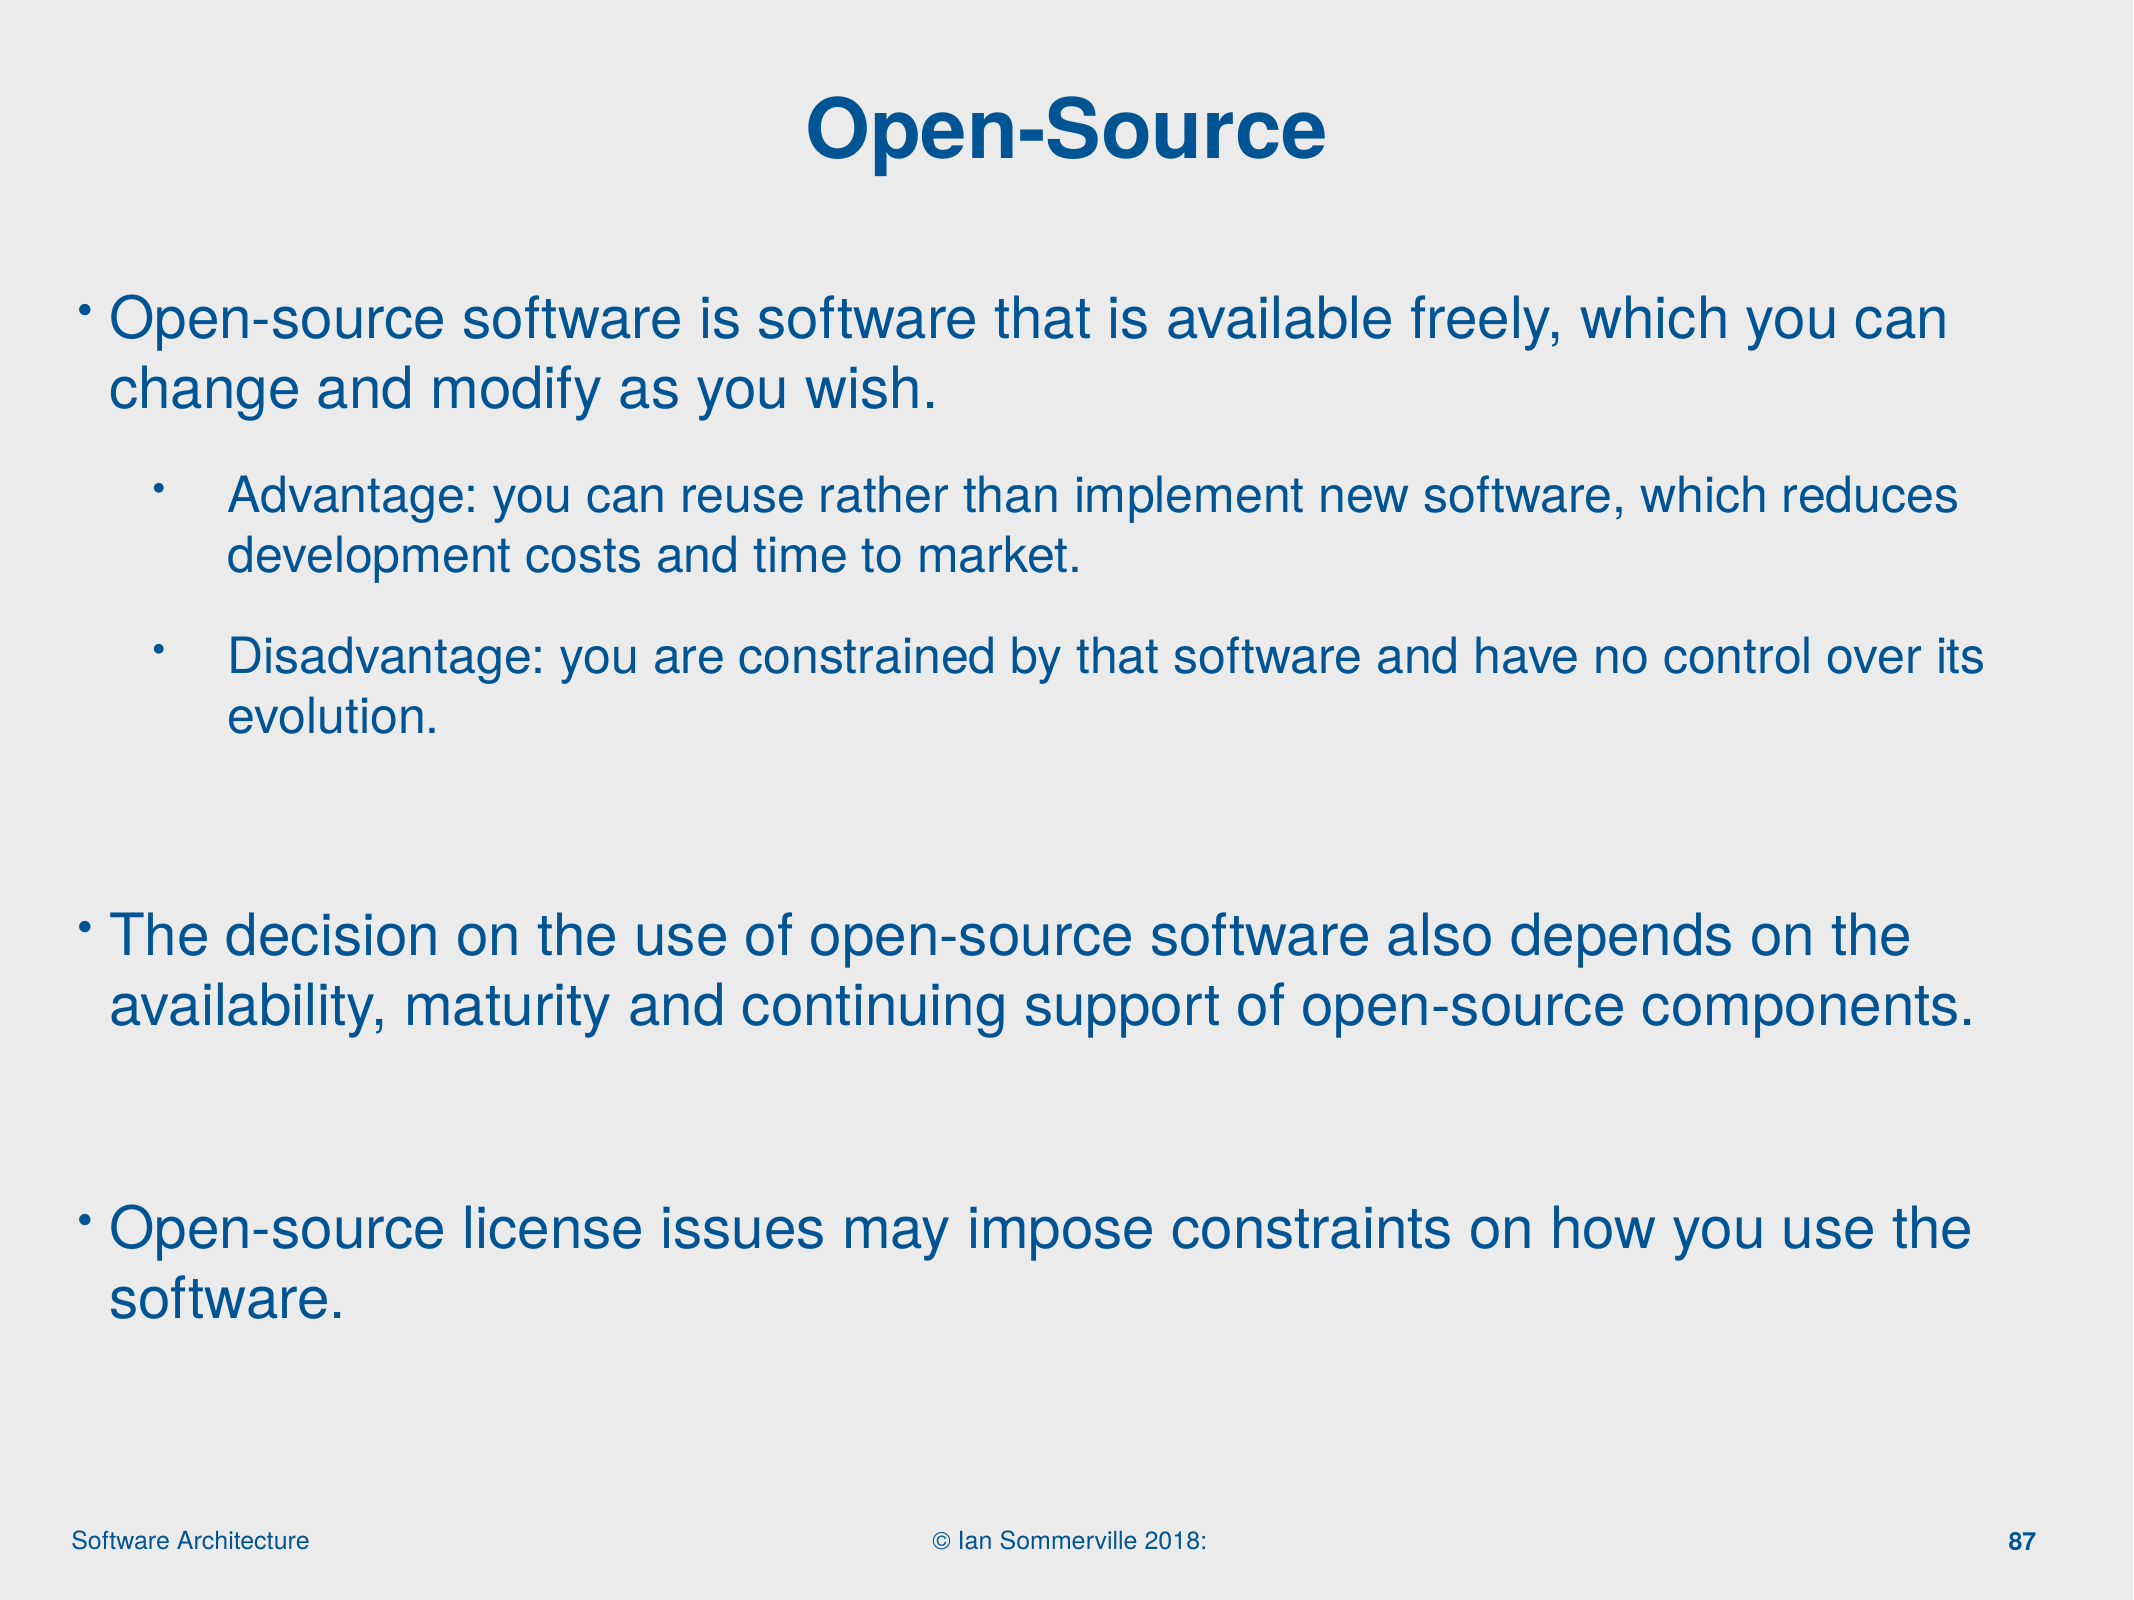

# Open-Source
Open-source software is software that is available freely, which you can change and modify as you wish.
Advantage: you can reuse rather than implement new software, which reduces development costs and time to market.
Disadvantage: you are constrained by that software and have no control over its evolution.

The decision on the use of open-source software also depends on the availability, maturity and continuing support of open-source components.

Open-source license issues may impose constraints on how you use the software.
87